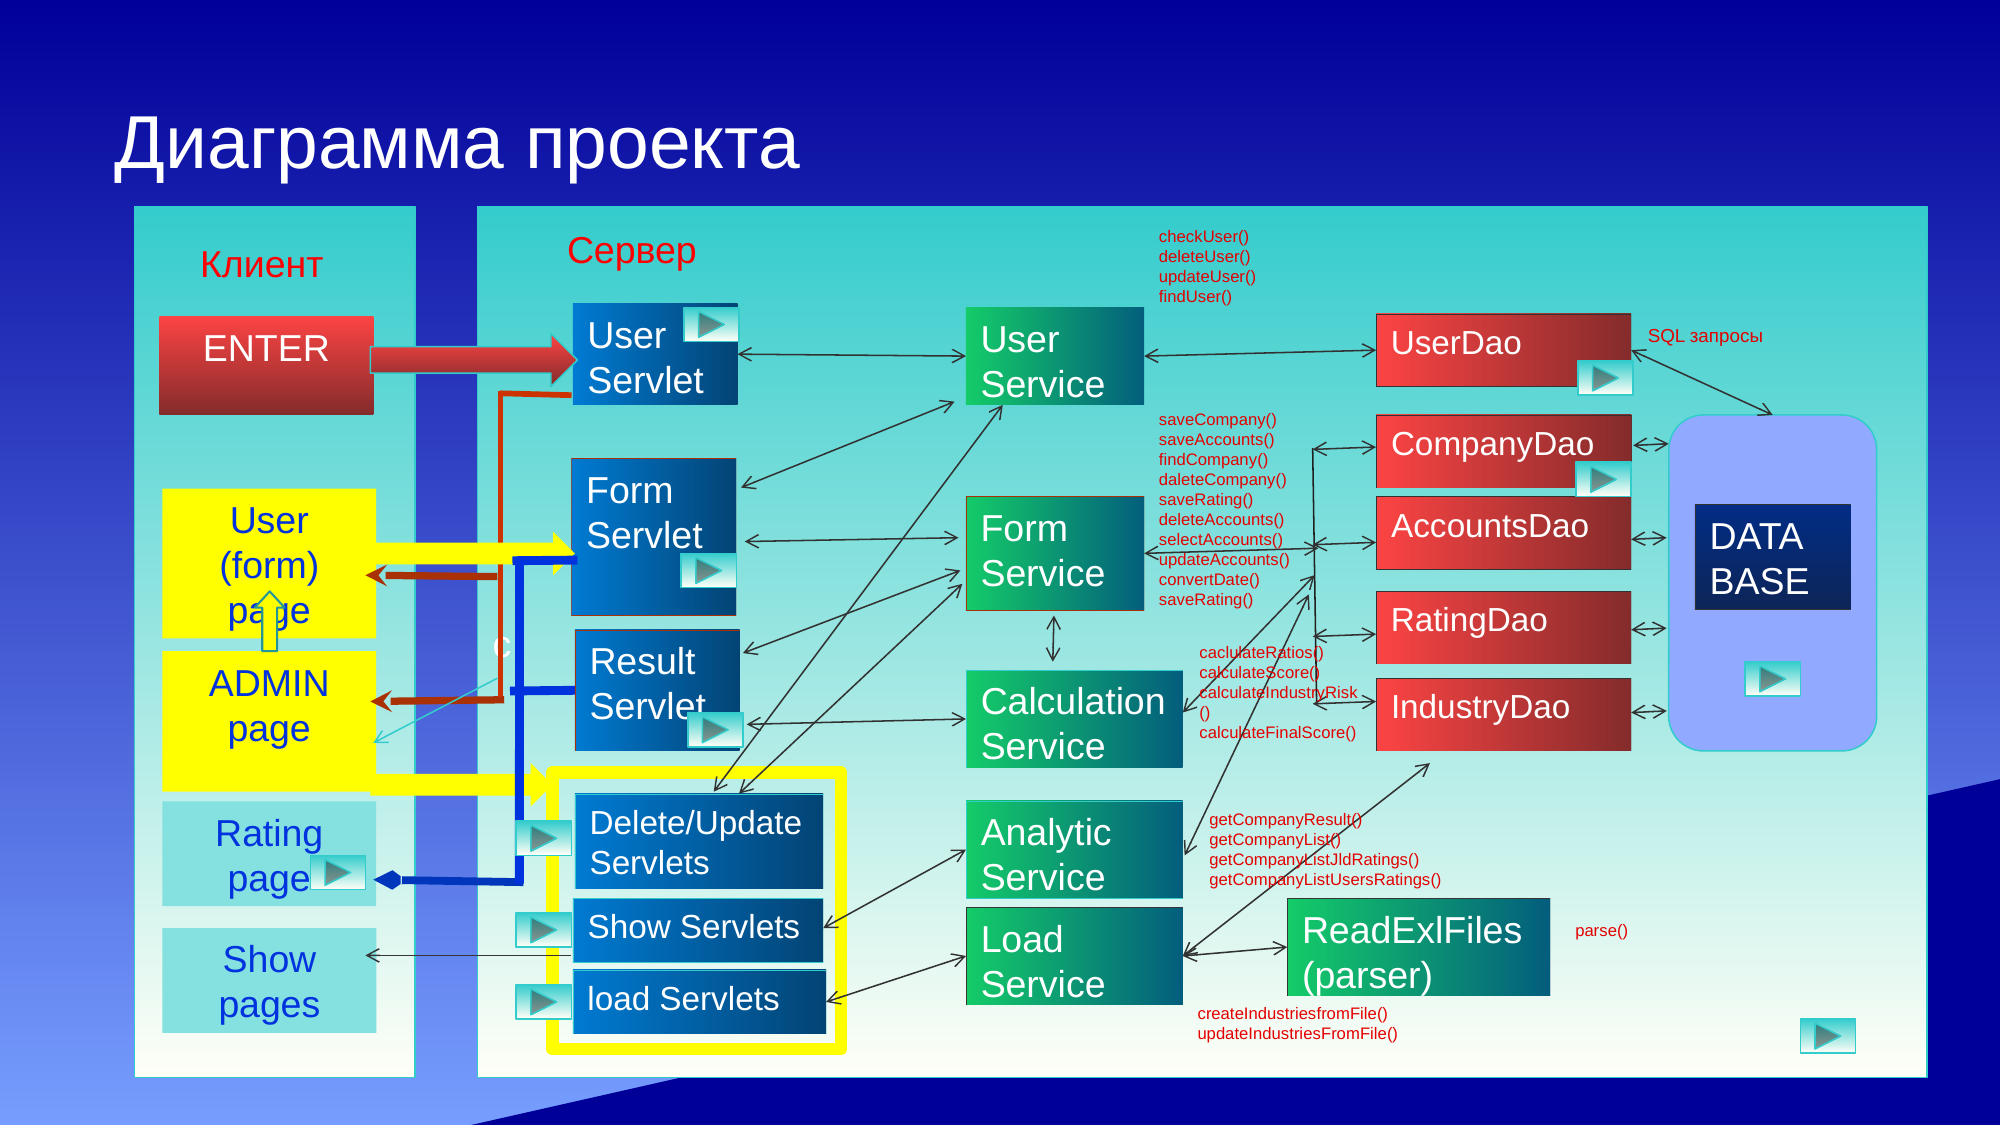

# Диаграмма проекта

c
Сервер
checkUser()
deleteUser()
updateUser()
findUser()
Клиент
User
Servlet

User
Service
UserDao
ENTER
SQL запросы

saveCompany()
saveAccounts()
findCompany()
daleteCompany()
saveRating()
deleteAccounts()
selectAccounts()
updateAccounts()
convertDate()
saveRating()

CompanyDao

Form
Servlet

User (form) page
Form
Service
AccountsDao

DATA
BASE

RatingDao

Result
Servlet
caclulateRatios()
calculateScore()
calculateIndustryRisk()
calculateFinalScore()
ADMIN page

Calculation Service
IndustryDao

Delete/Update Servlets
Analytic Service
getCompanyResult()
getCompanyList()
getCompanyListJldRatings()
getCompanyListUsersRatings()
Rating page

Show Servlets
ReadExlFiles (parser)
Load
Service
parse()

Show
pages
load Servlets

createIndustriesfromFile()
updateIndustriesFromFile()